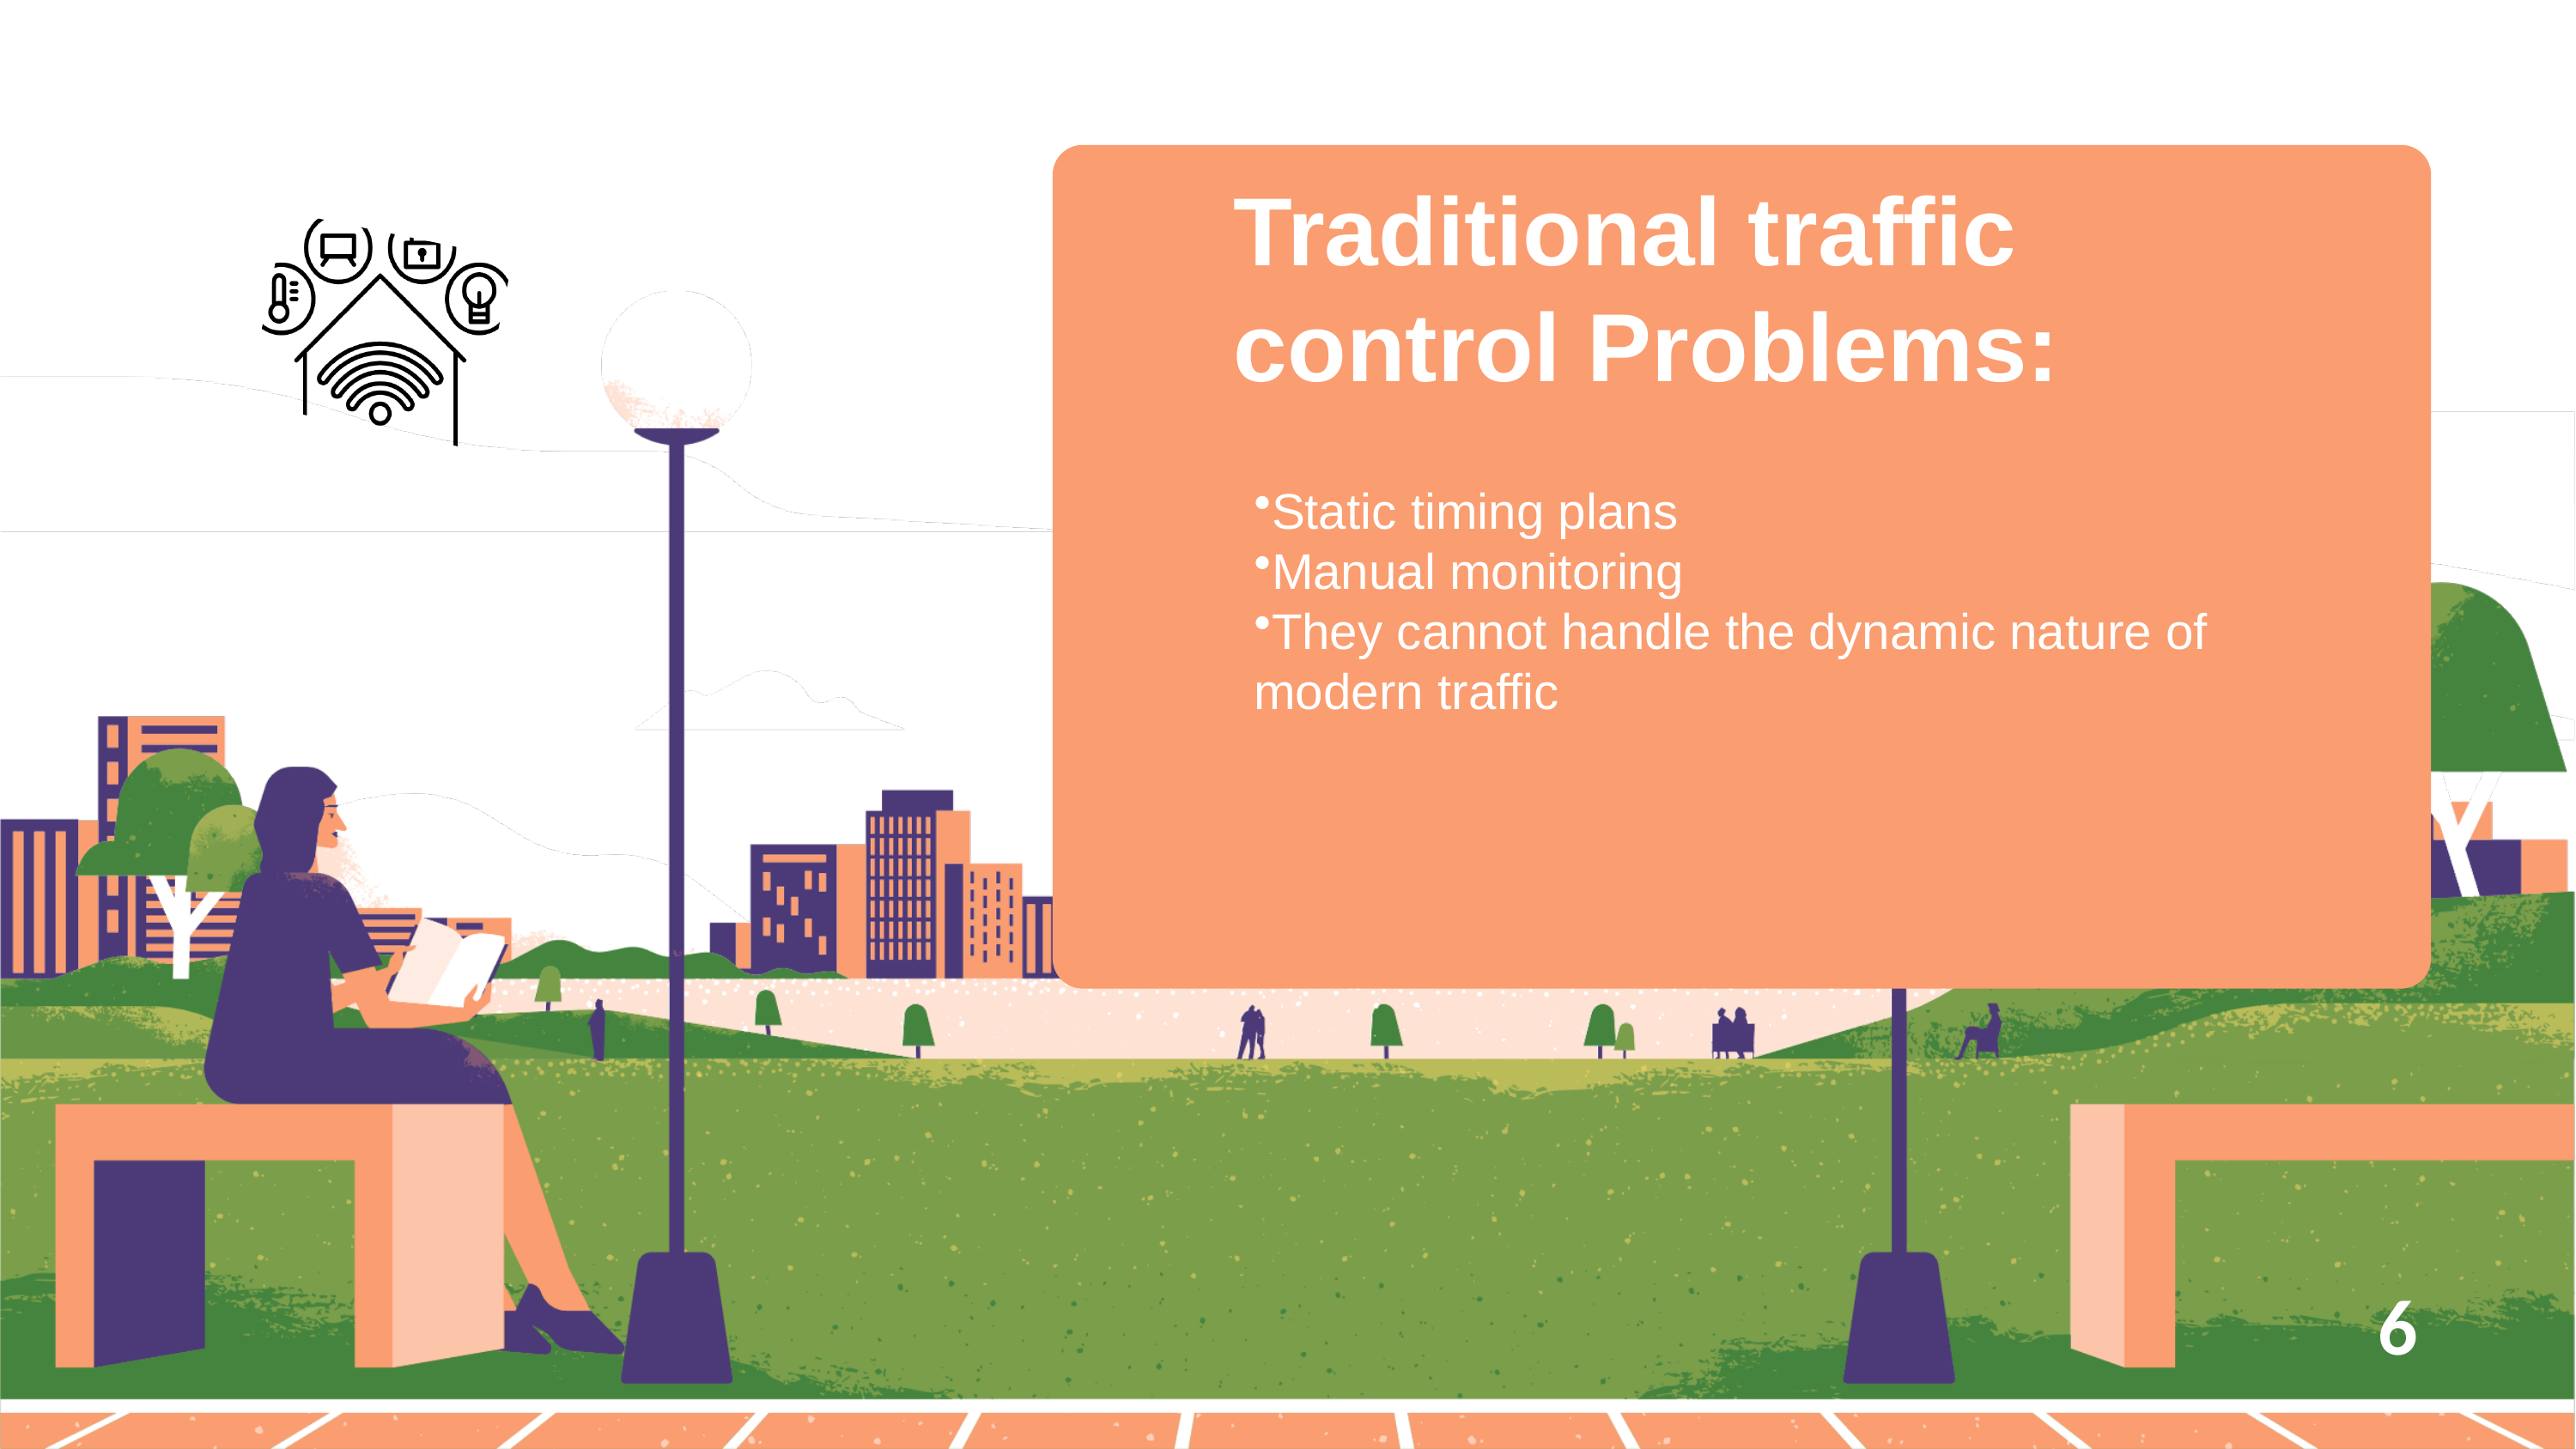

Traditional traffic
control Problems:

Static timing plans
Manual monitoring
They cannot handle the dynamic nature of modern traffic

6